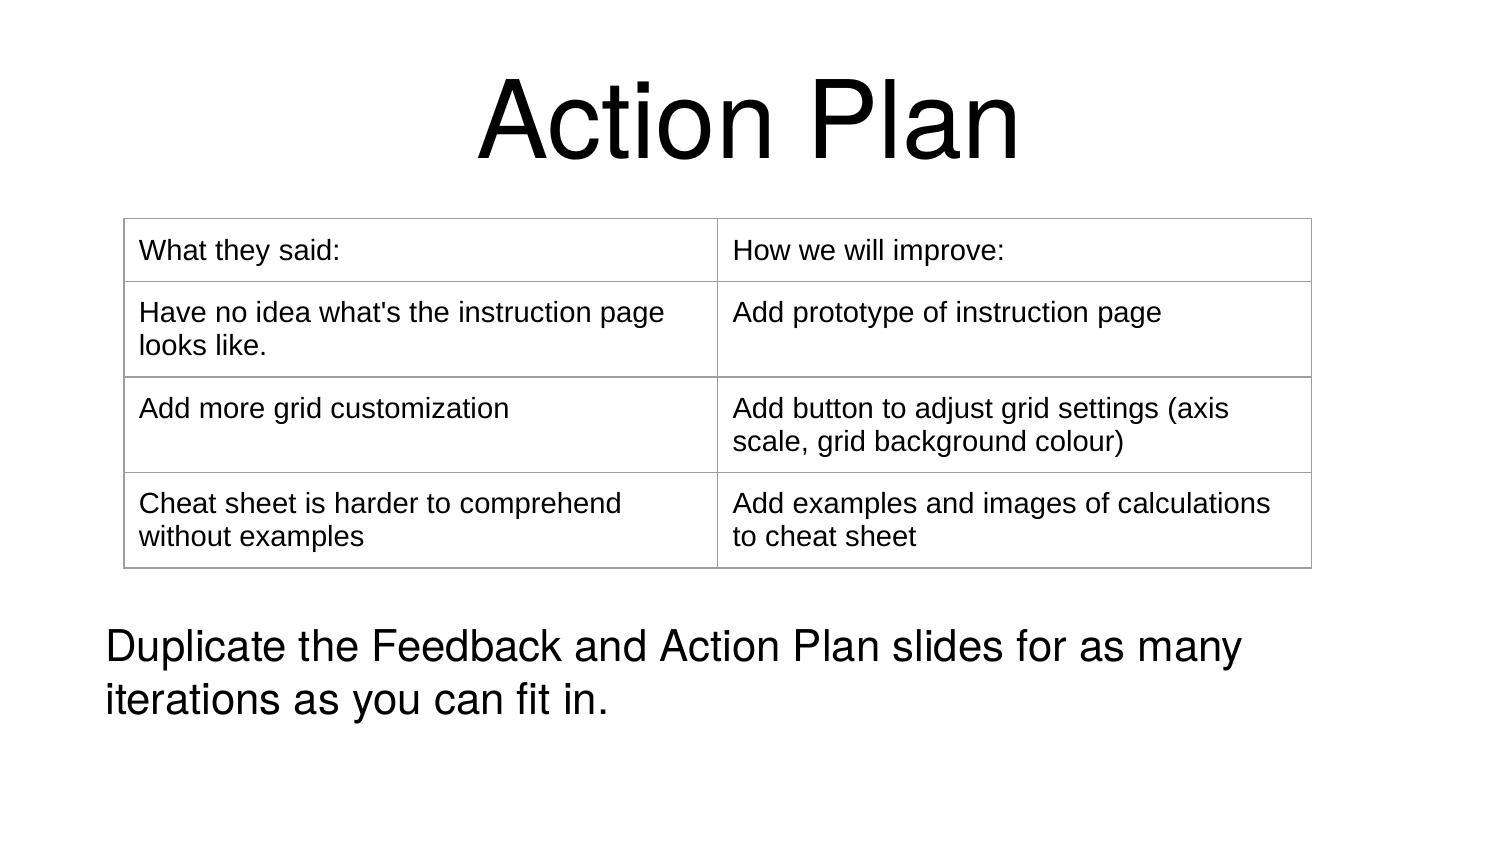

# Action Plan
| What they said: | How we will improve: |
| --- | --- |
| Have no idea what's the instruction page looks like. | Add prototype of instruction page |
| Add more grid customization | Add button to adjust grid settings (axis scale, grid background colour) |
| Cheat sheet is harder to comprehend without examples | Add examples and images of calculations to cheat sheet |
Duplicate the Feedback and Action Plan slides for as many iterations as you can fit in.